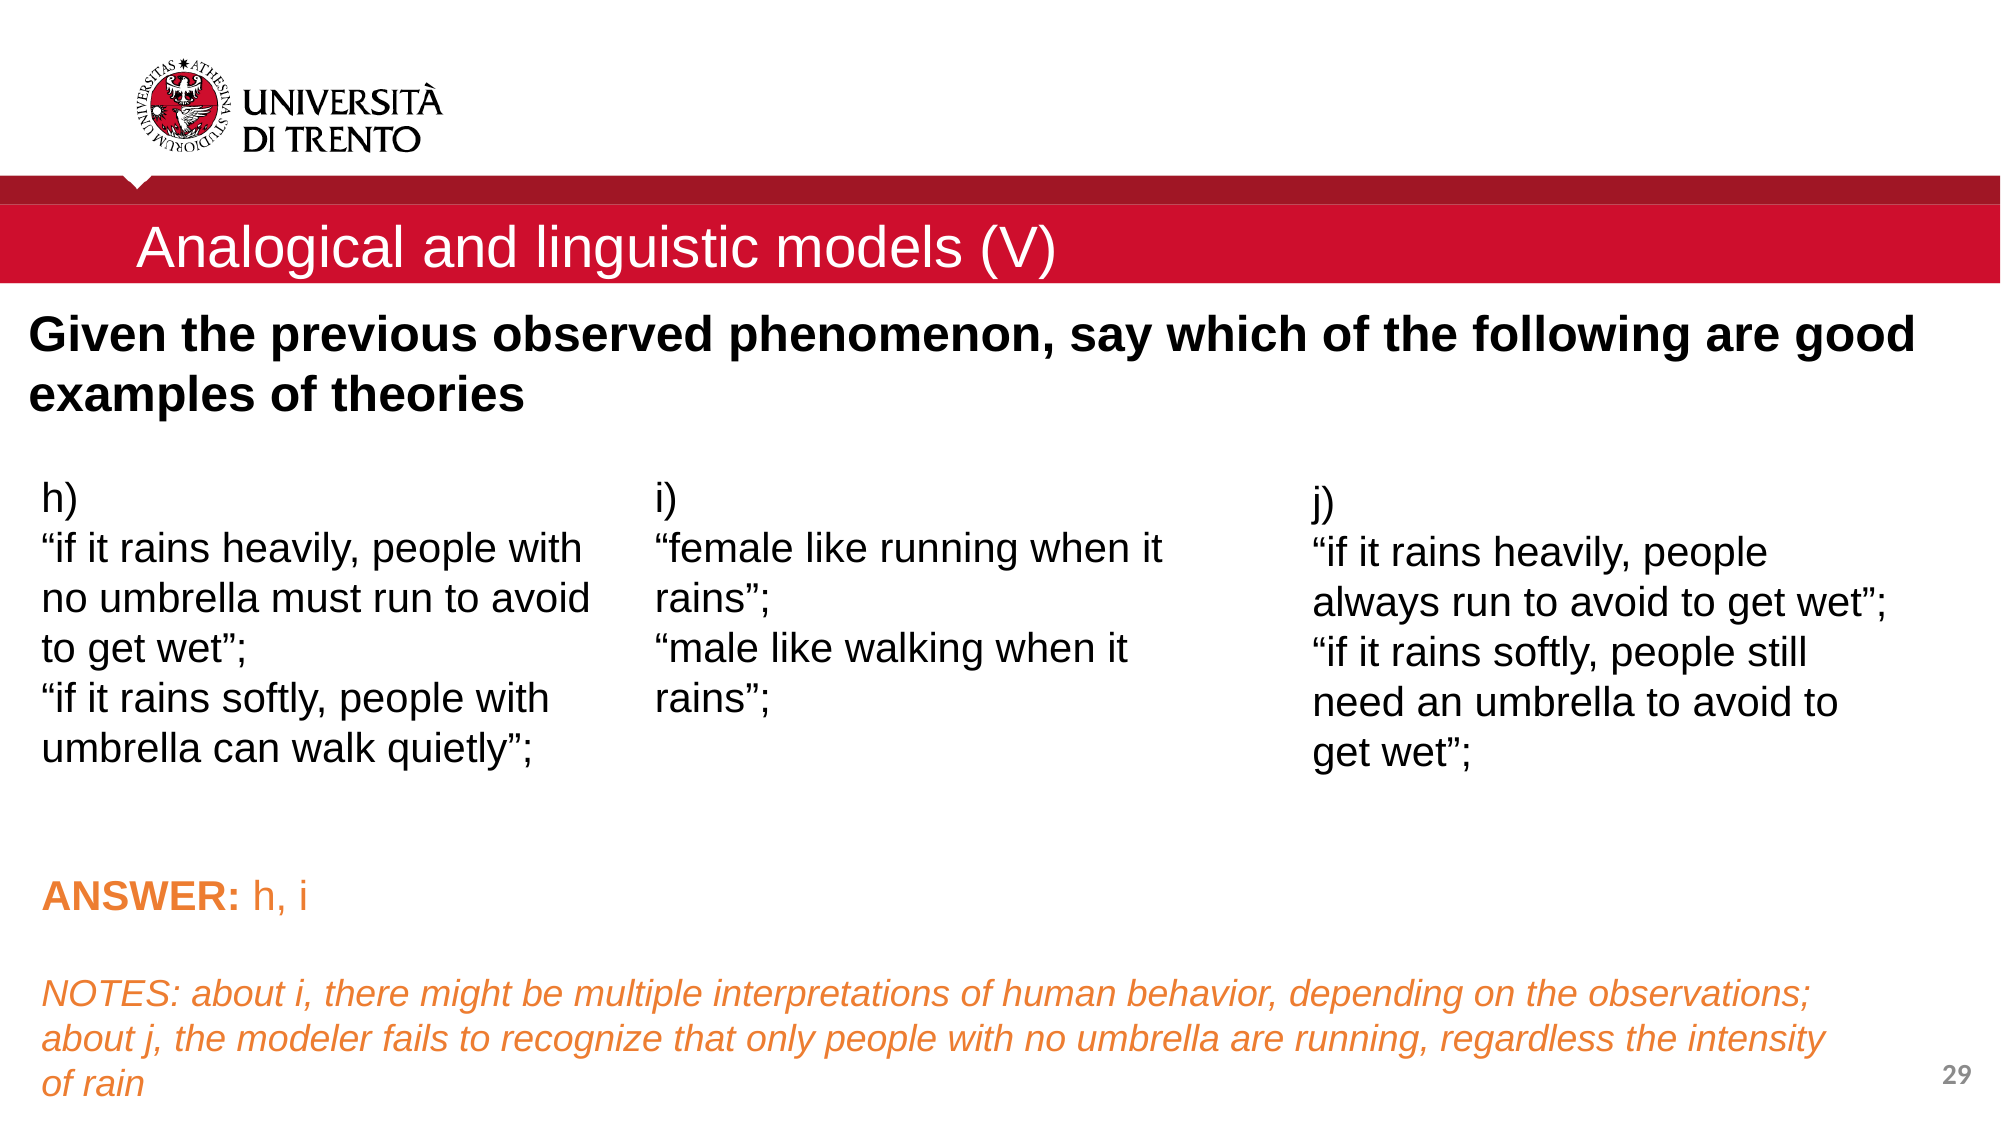

Analogical and linguistic models (V)
Given the previous observed phenomenon, say which of the following are good examples of theories
h)
“if it rains heavily, people with no umbrella must run to avoid to get wet”;
“if it rains softly, people with umbrella can walk quietly”;
i)
“female like running when it rains”;
“male like walking when it rains”;
j)
“if it rains heavily, people always run to avoid to get wet”;
“if it rains softly, people still need an umbrella to avoid to get wet”;
ANSWER: h, i

NOTES: about i, there might be multiple interpretations of human behavior, depending on the observations; about j, the modeler fails to recognize that only people with no umbrella are running, regardless the intensity of rain

29